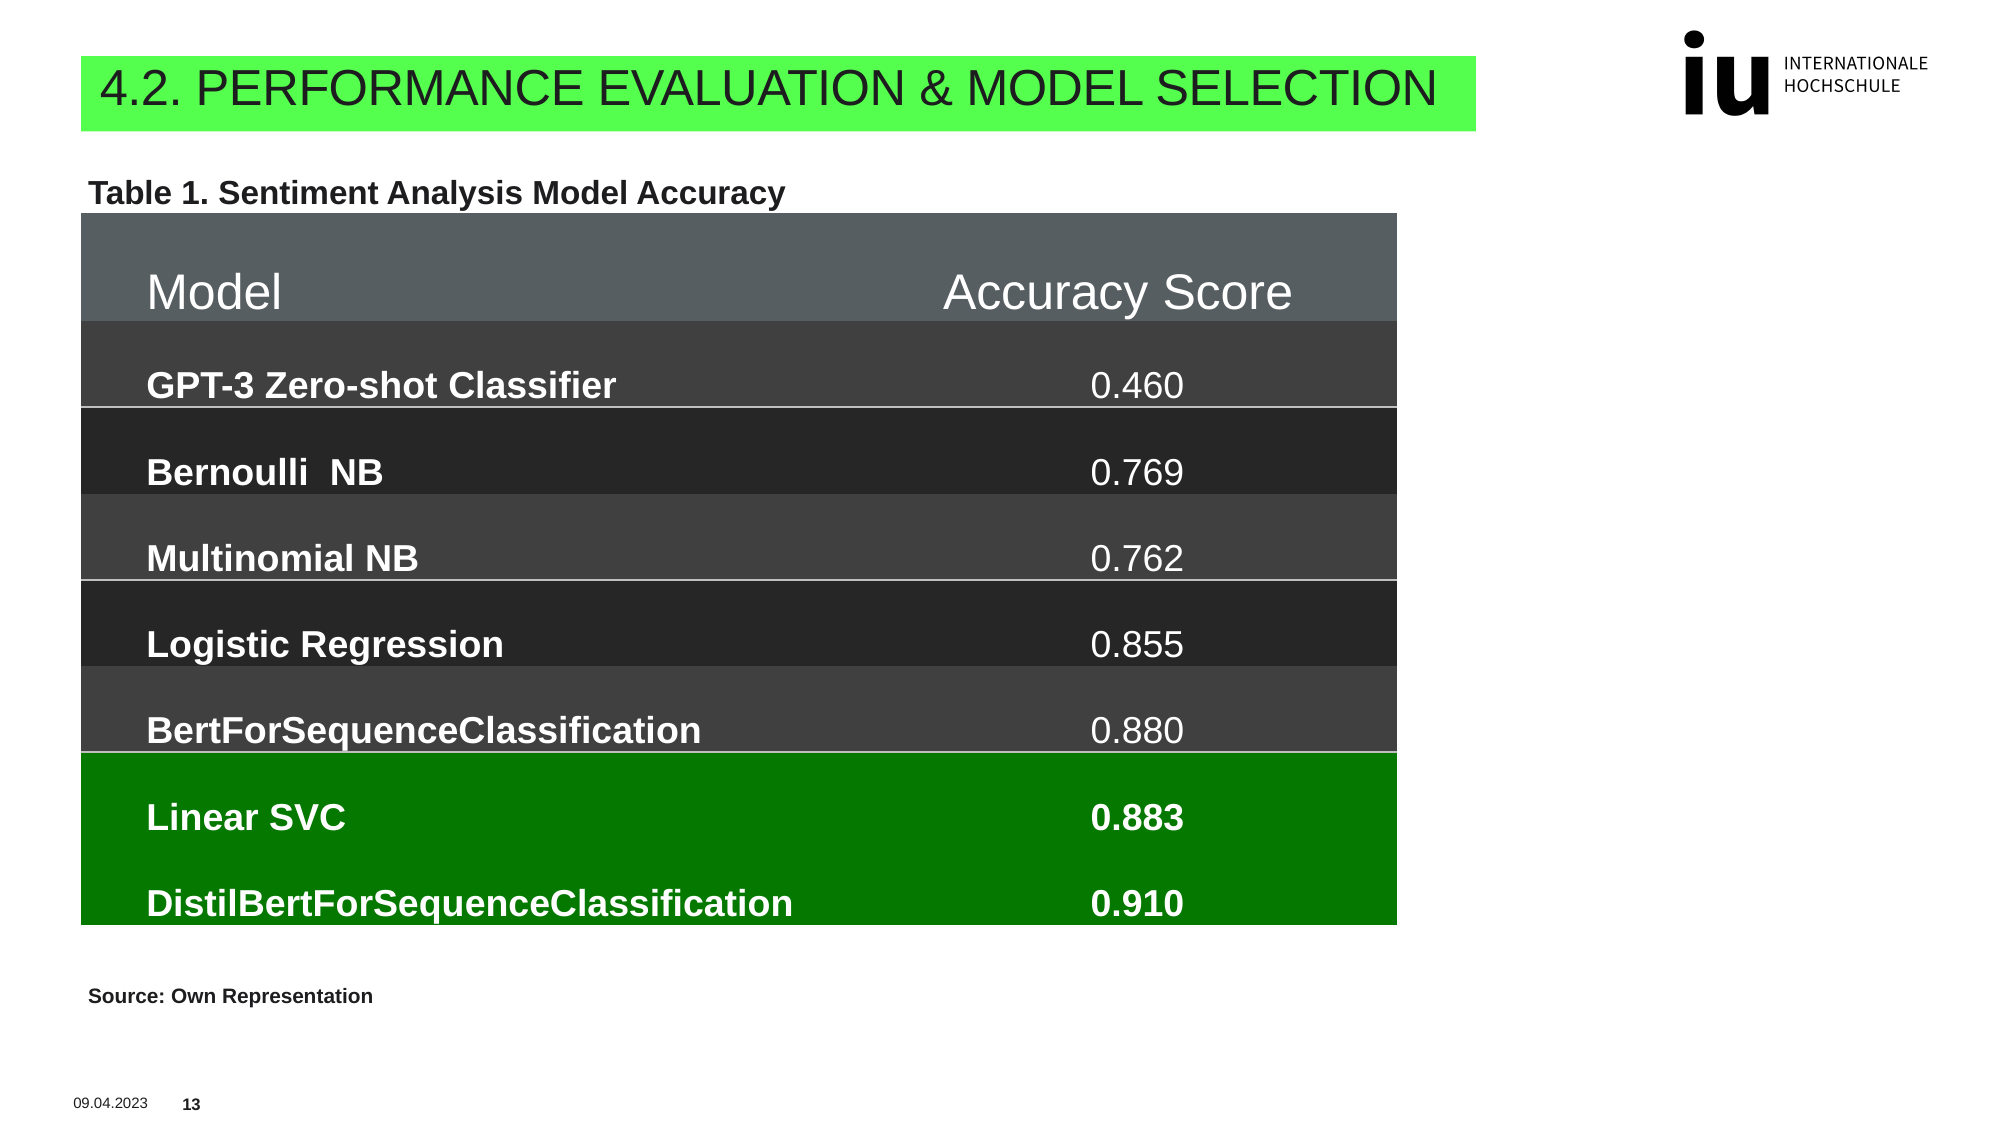

# 4.2. Performance EvaluatioN & MODEL SELECTION
Table 1. Sentiment Analysis Model Accuracy
| Model | Accuracy Score |
| --- | --- |
| GPT-3 Zero-shot Classifier | 0.460 |
| Bernoulli NB | 0.769 |
| Multinomial NB | 0.762 |
| Logistic Regression | 0.855 |
| BertForSequenceClassification | 0.880 |
| Linear SVC | 0.883 |
| DistilBertForSequenceClassification | 0.910 |
Source: Own Representation
09.04.2023
13